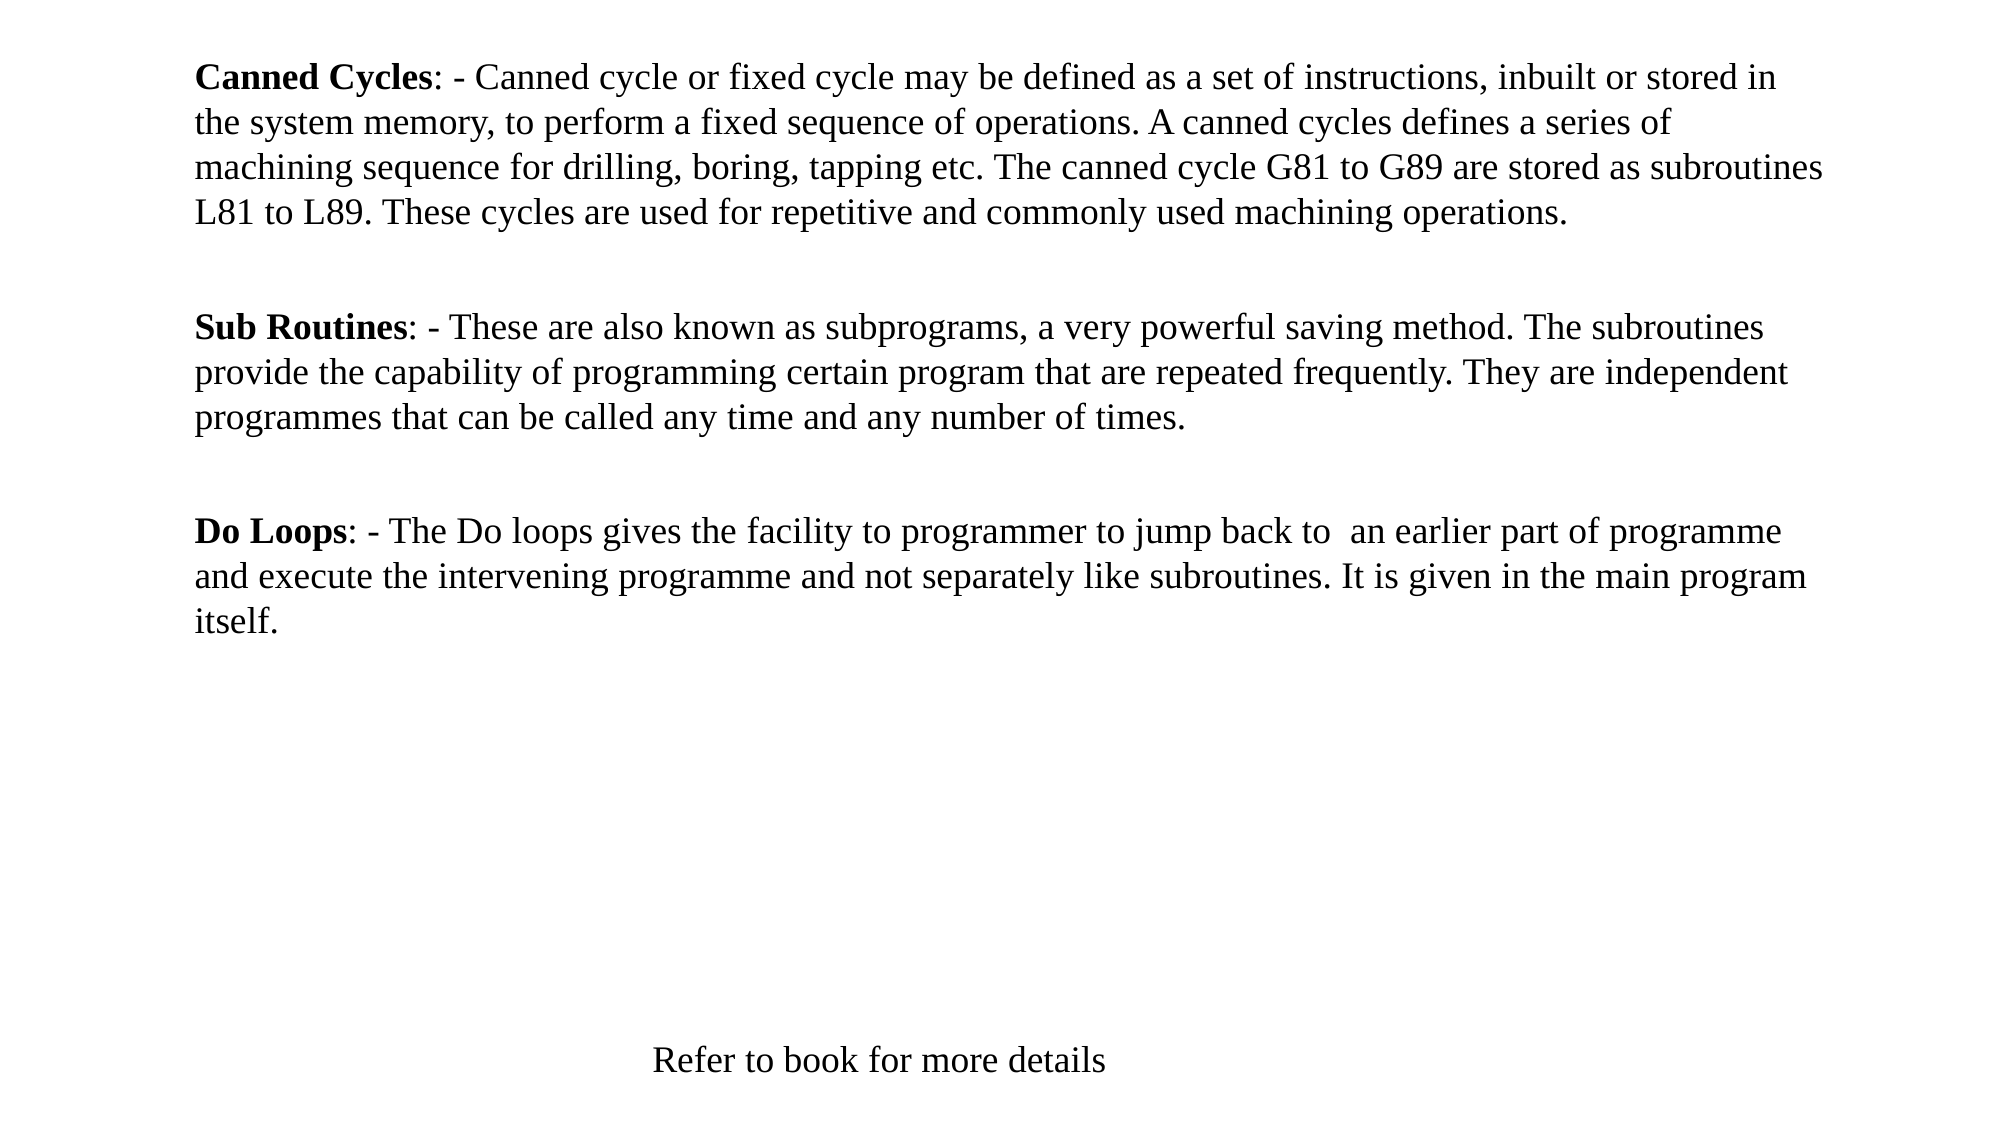

Canned Cycles: - Canned cycle or fixed cycle may be defined as a set of instructions, inbuilt or stored in the system memory, to perform a fixed sequence of operations. A canned cycles defines a series of machining sequence for drilling, boring, tapping etc. The canned cycle G81 to G89 are stored as subroutines L81 to L89. These cycles are used for repetitive and commonly used machining operations.
Sub Routines: - These are also known as subprograms, a very powerful saving method. The subroutines provide the capability of programming certain program that are repeated frequently. They are independent programmes that can be called any time and any number of times.
Do Loops: - The Do loops gives the facility to programmer to jump back to  an earlier part of programme and execute the intervening programme and not separately like subroutines. It is given in the main program itself.
Refer to book for more details